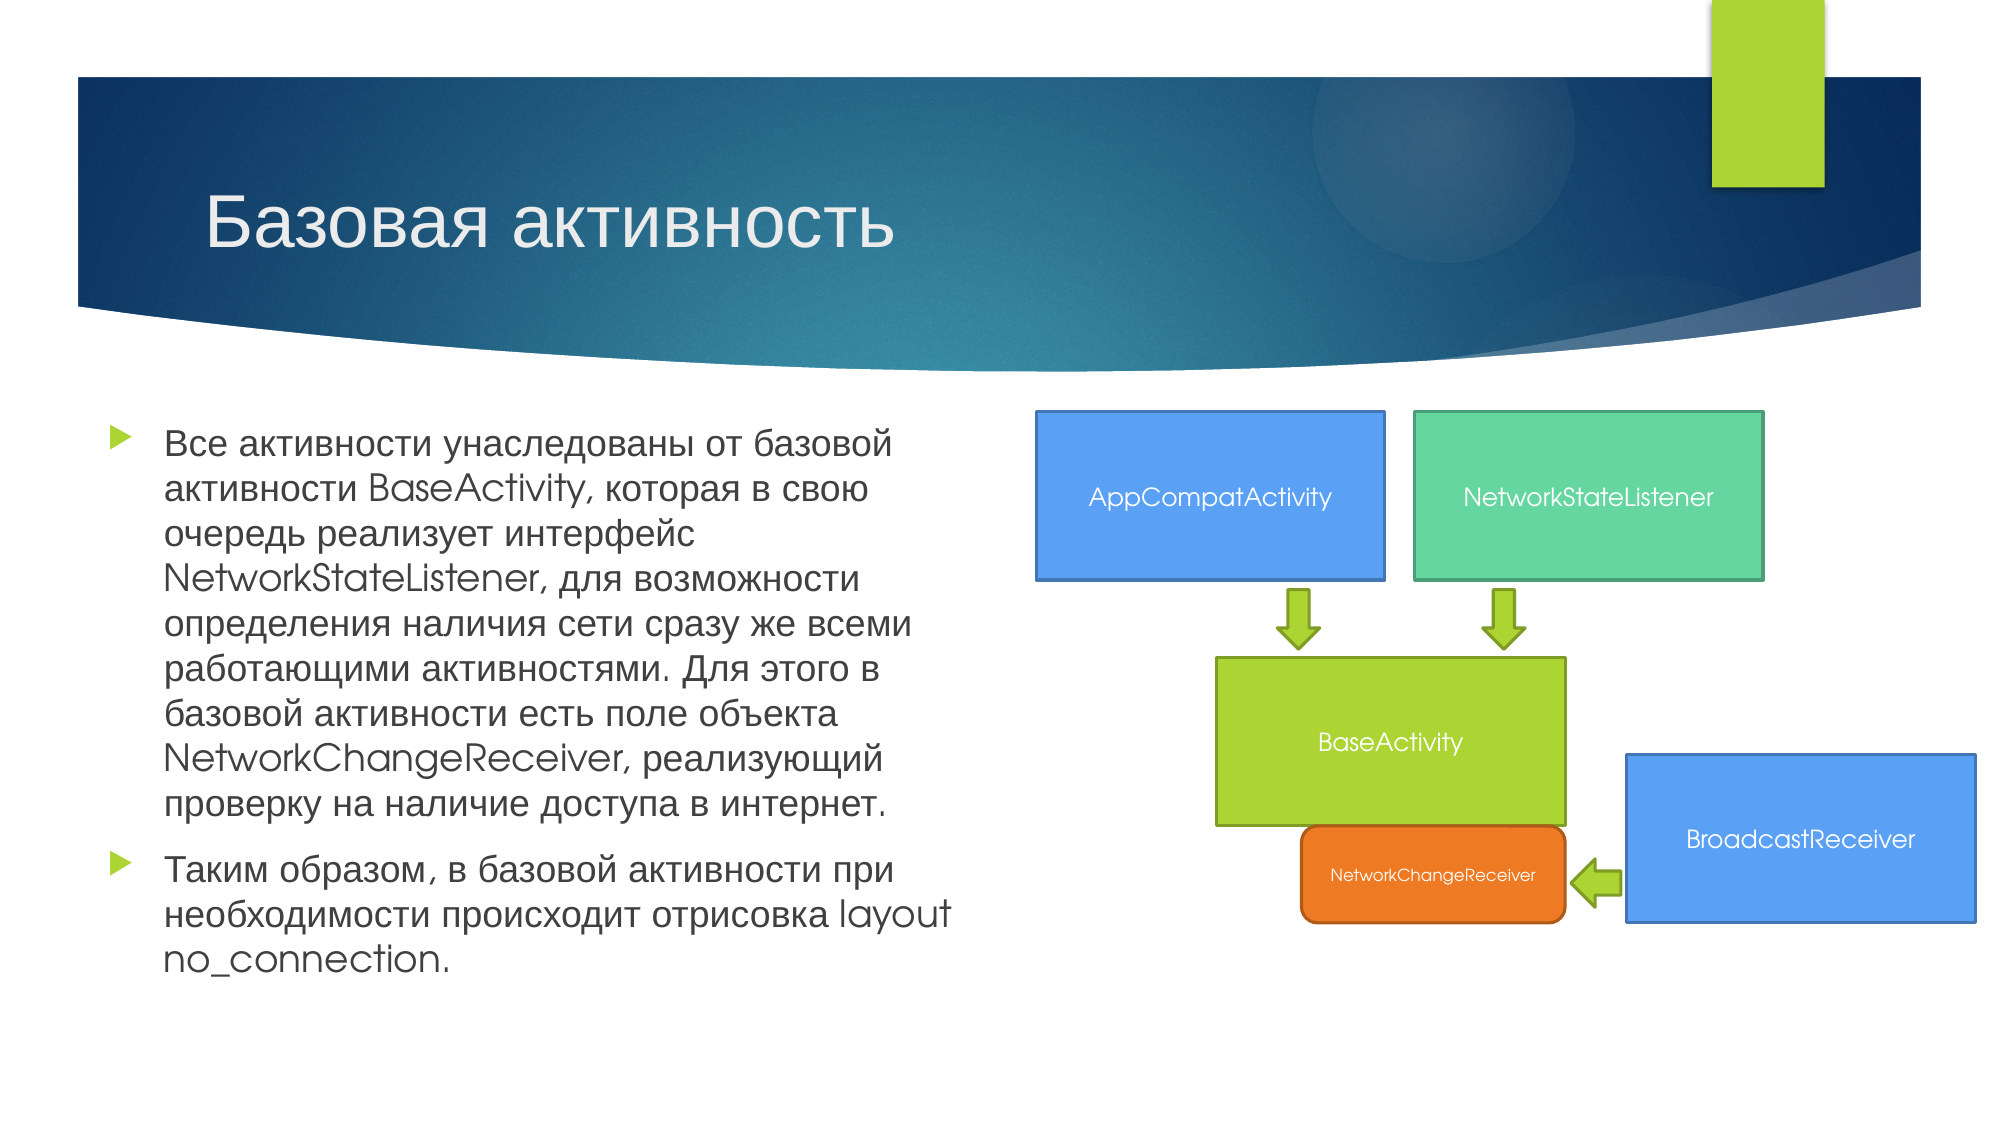

# Базовая активность
Все активности унаследованы от базовой активности BaseActivity, которая в свою очередь реализует интерфейс NetworkStateListener, для возможности определения наличия сети сразу же всеми работающими активностями. Для этого в базовой активности есть поле объекта NetworkChangeReceiver, реализующий проверку на наличие доступа в интернет.
Таким образом, в базовой активности при необходимости происходит отрисовка layout no_connection.
AppCompatActivity
NetworkStateListener

BaseActivity
BroadcastReceiver
NetworkChangeReceiver